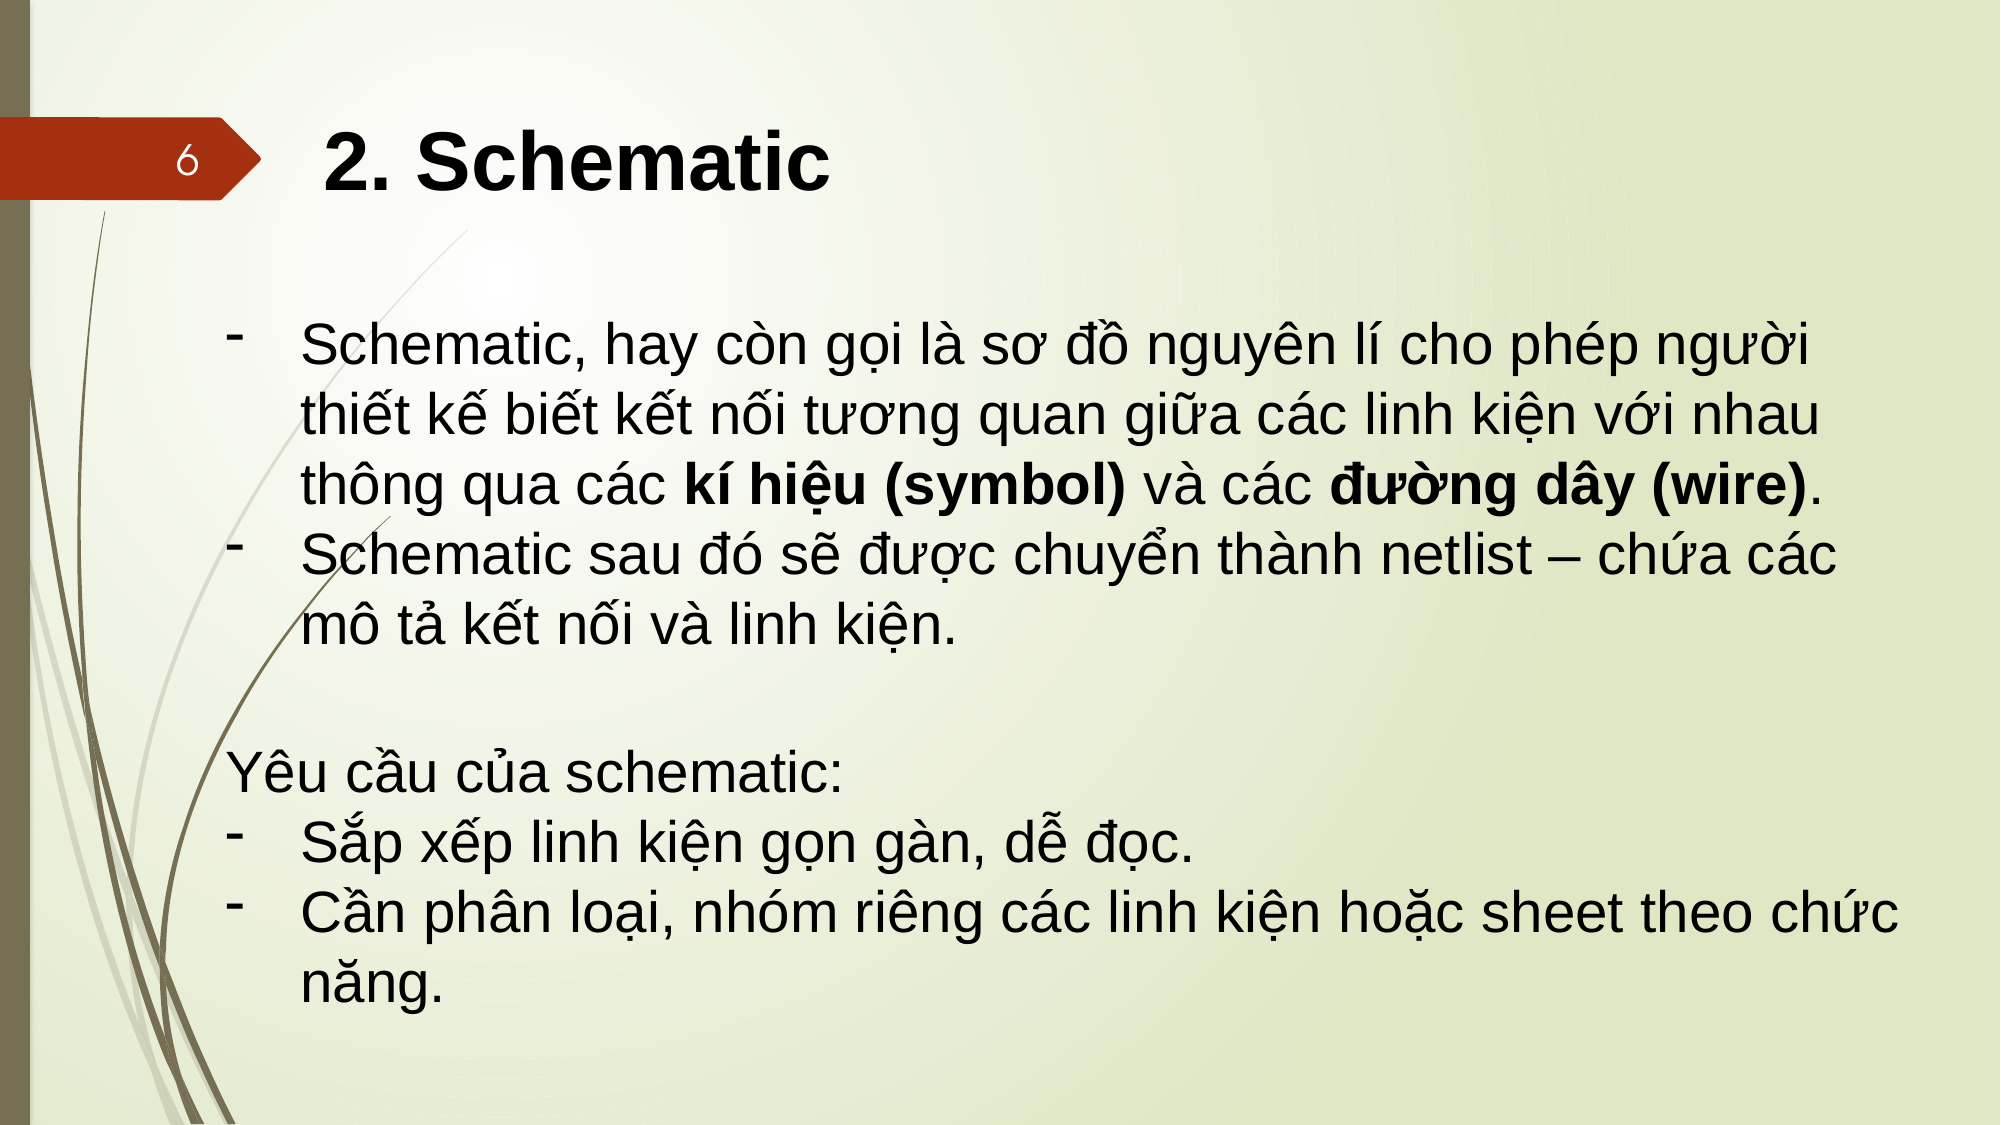

2. Schematic
6
Schematic, hay còn gọi là sơ đồ nguyên lí cho phép người thiết kế biết kết nối tương quan giữa các linh kiện với nhau thông qua các kí hiệu (symbol) và các đường dây (wire).
Schematic sau đó sẽ được chuyển thành netlist – chứa các mô tả kết nối và linh kiện.
Yêu cầu của schematic:
Sắp xếp linh kiện gọn gàn, dễ đọc.
Cần phân loại, nhóm riêng các linh kiện hoặc sheet theo chức năng.